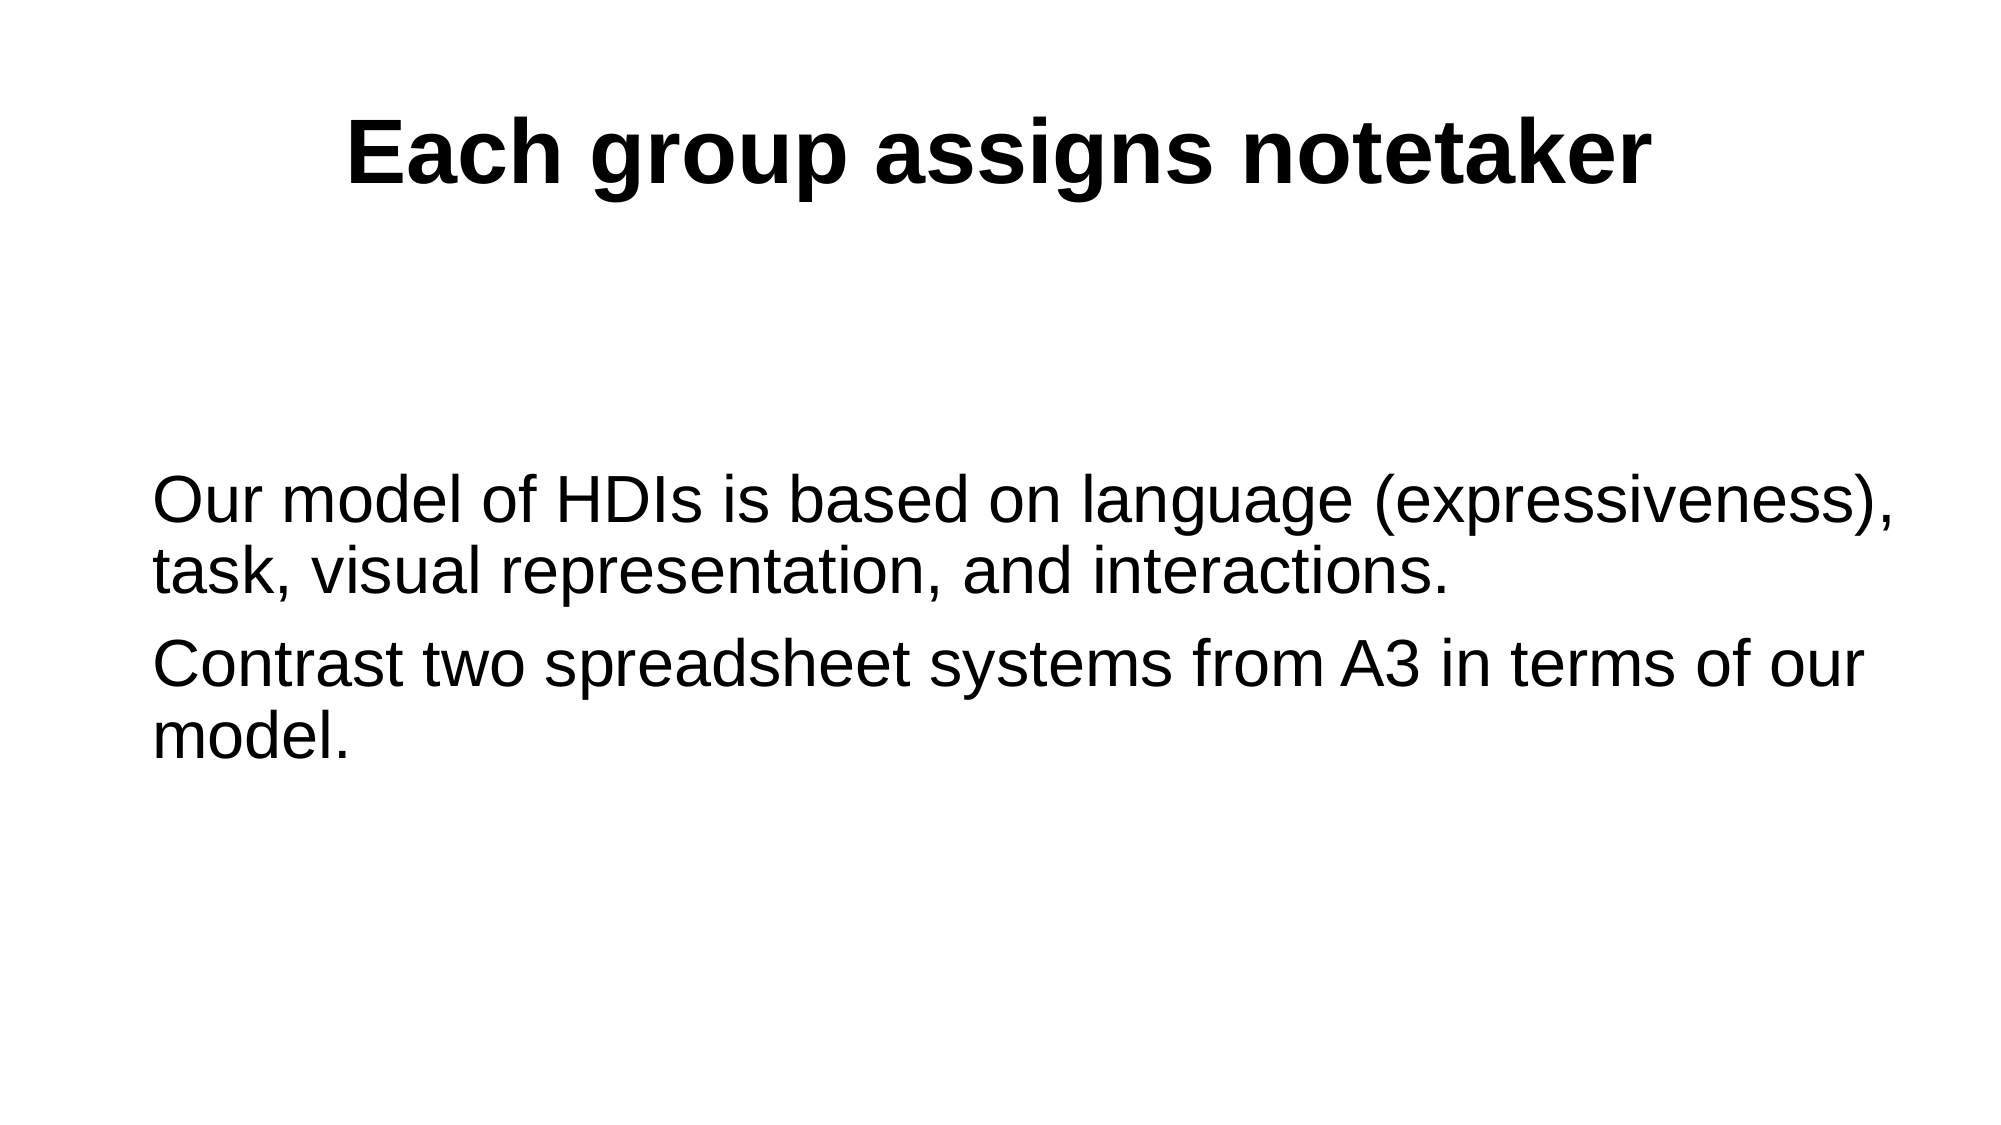

# Each group assigns notetaker

Our model of HDIs is based on language (expressiveness), task, visual representation, and interactions.
Contrast two spreadsheet systems from A3 in terms of our model.